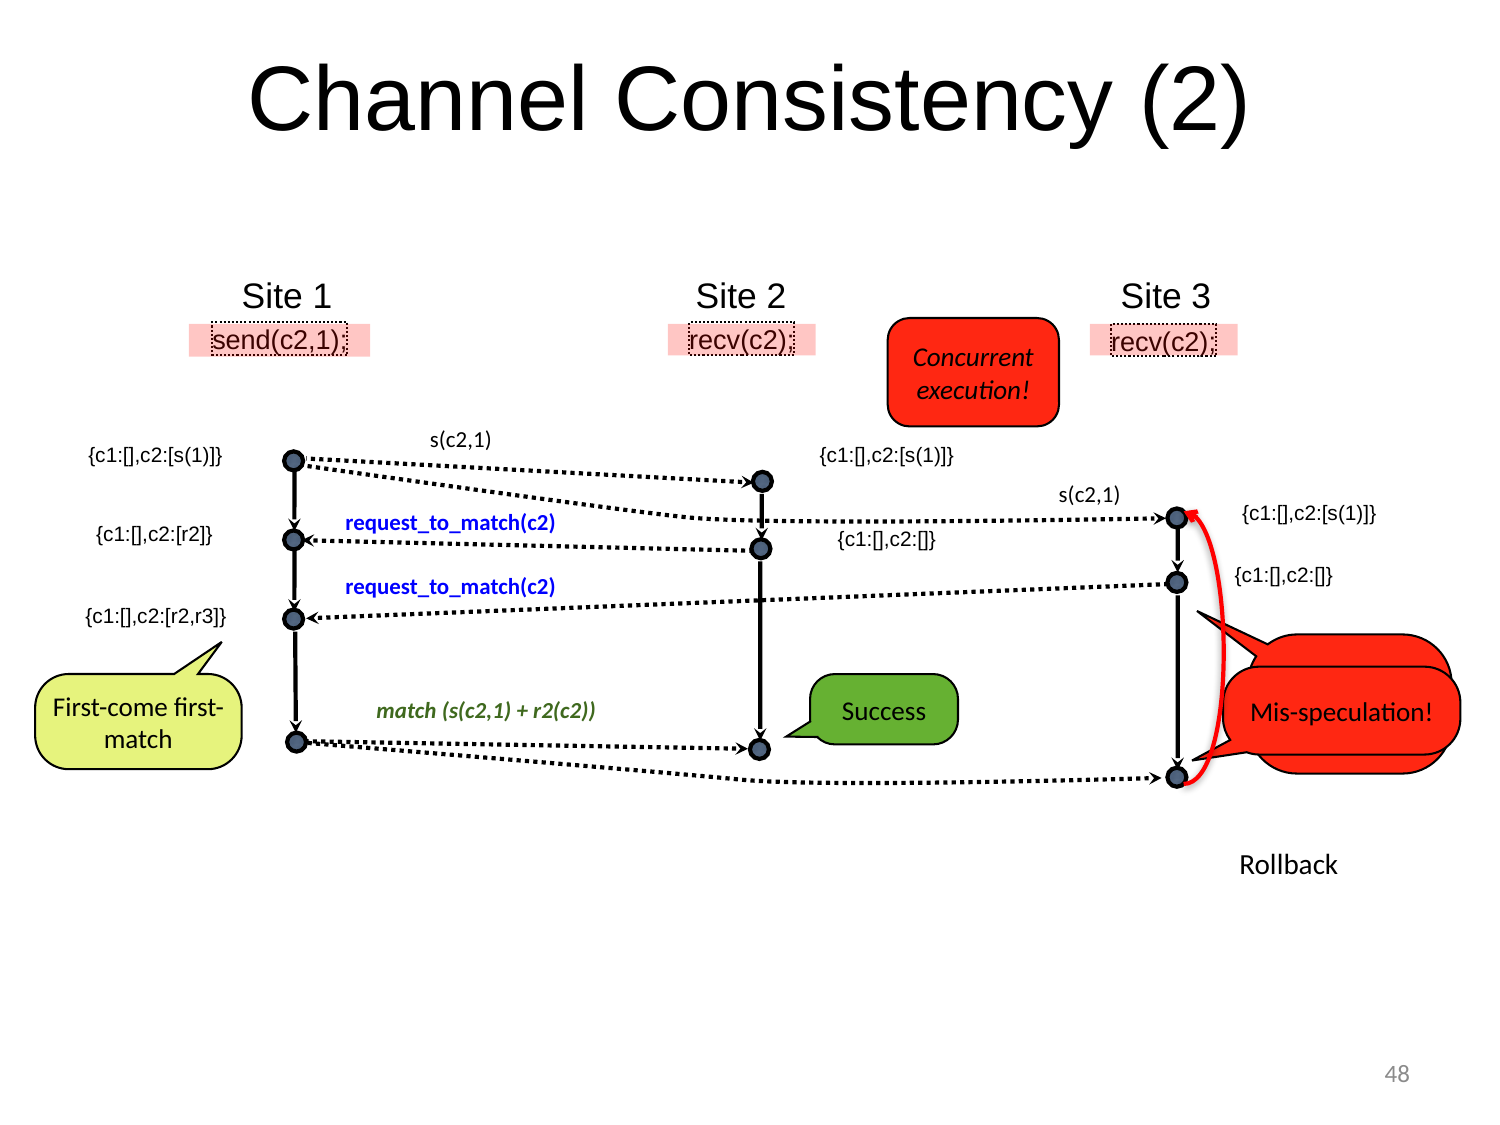

Channel Consistency (2)
Site 1
Site 3
Site 2
Concurrent
execution!
send(c2,1);
recv(c2);

recv(c2);

s(c2,1)
{c1:[],c2:[s(1)]}
{c1:[],c2:[s(1)]}

s(c2,1)

{c1:[],c2:[s(1)]}
request_to_match(c2)

{c1:[],c2:[r2]}
{c1:[],c2:[]}

{c1:[],c2:[]}
request_to_match(c2)

{c1:[],c2:[r2,r3]}

Lost exactly once semantics
Mis-speculation!
First-come first-match
Success
match (s(c2,1) + r2(c2))

Rollback
48